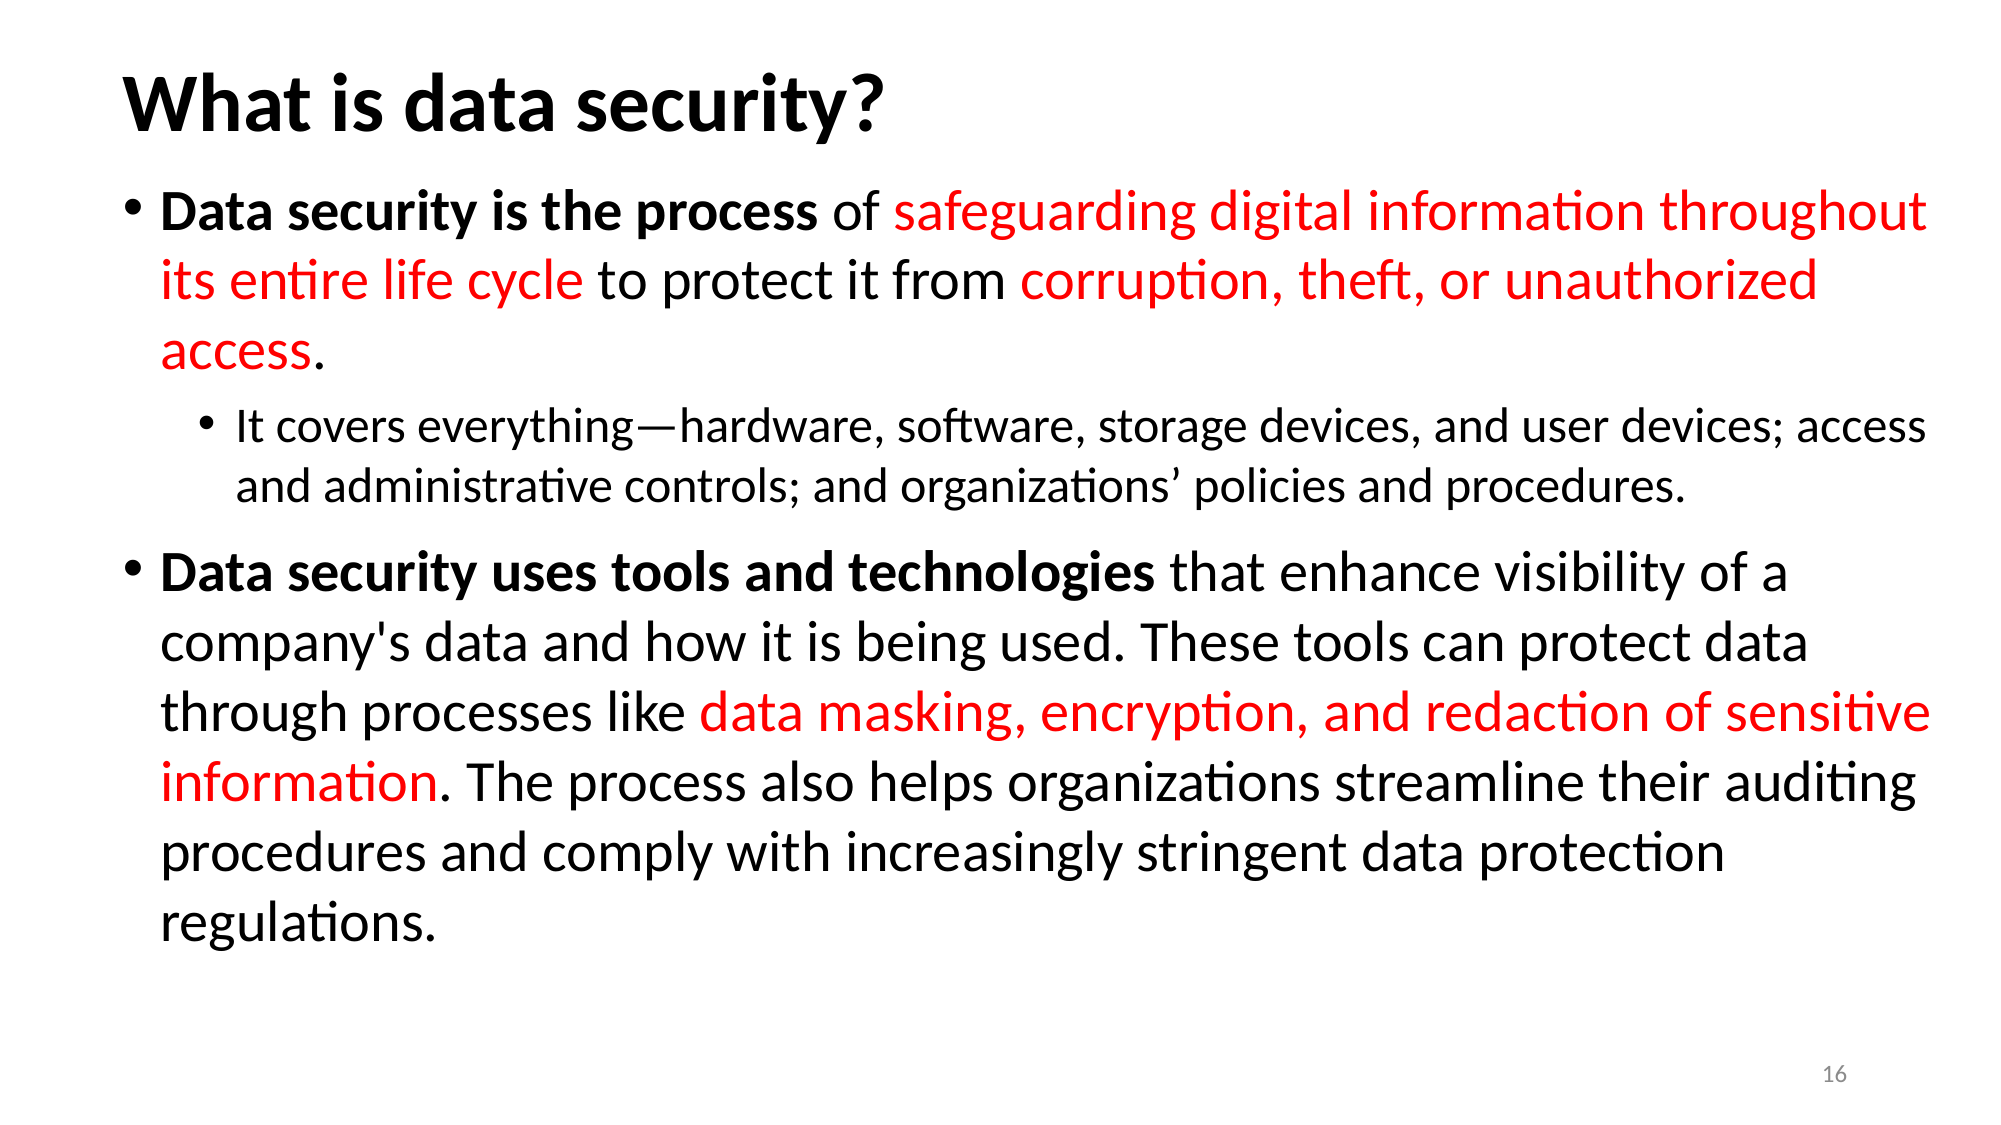

# What is data security?
Data security is the process of safeguarding digital information throughout its entire life cycle to protect it from corruption, theft, or unauthorized access.
It covers everything—hardware, software, storage devices, and user devices; access and administrative controls; and organizations’ policies and procedures.
Data security uses tools and technologies that enhance visibility of a company's data and how it is being used. These tools can protect data through processes like data masking, encryption, and redaction of sensitive information. The process also helps organizations streamline their auditing procedures and comply with increasingly stringent data protection regulations.
16